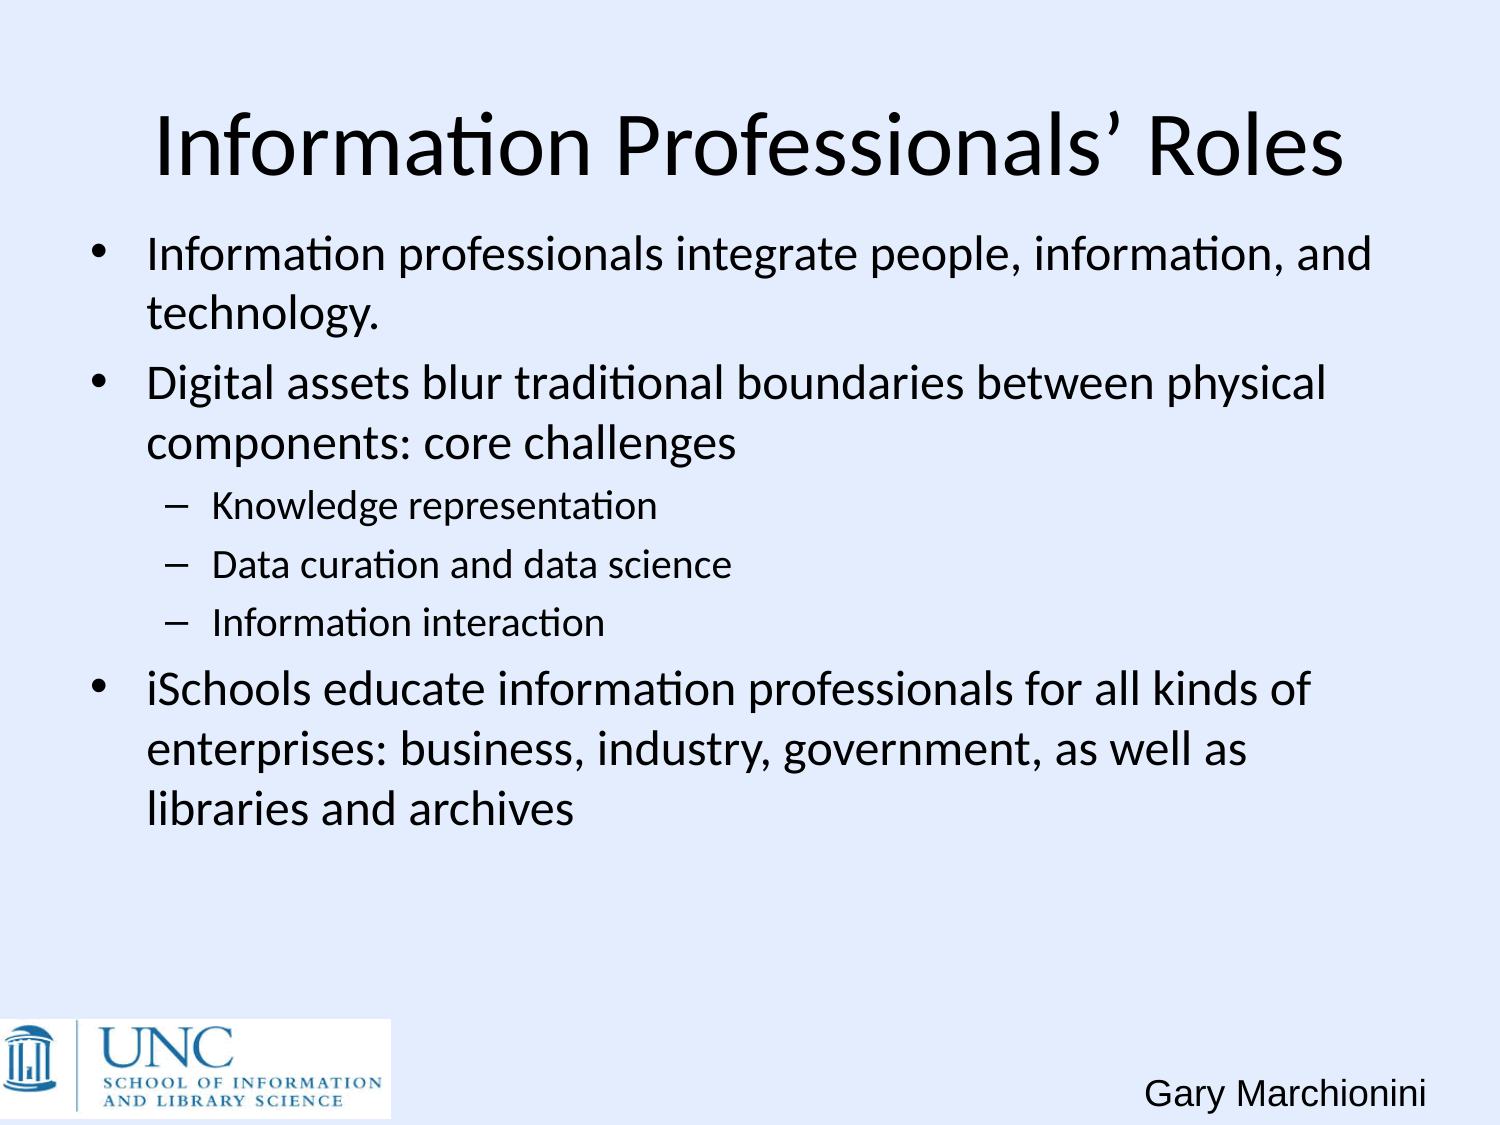

# Information Professionals’ Roles
Information professionals integrate people, information, and technology.
Digital assets blur traditional boundaries between physical components: core challenges
Knowledge representation
Data curation and data science
Information interaction
iSchools educate information professionals for all kinds of enterprises: business, industry, government, as well as libraries and archives